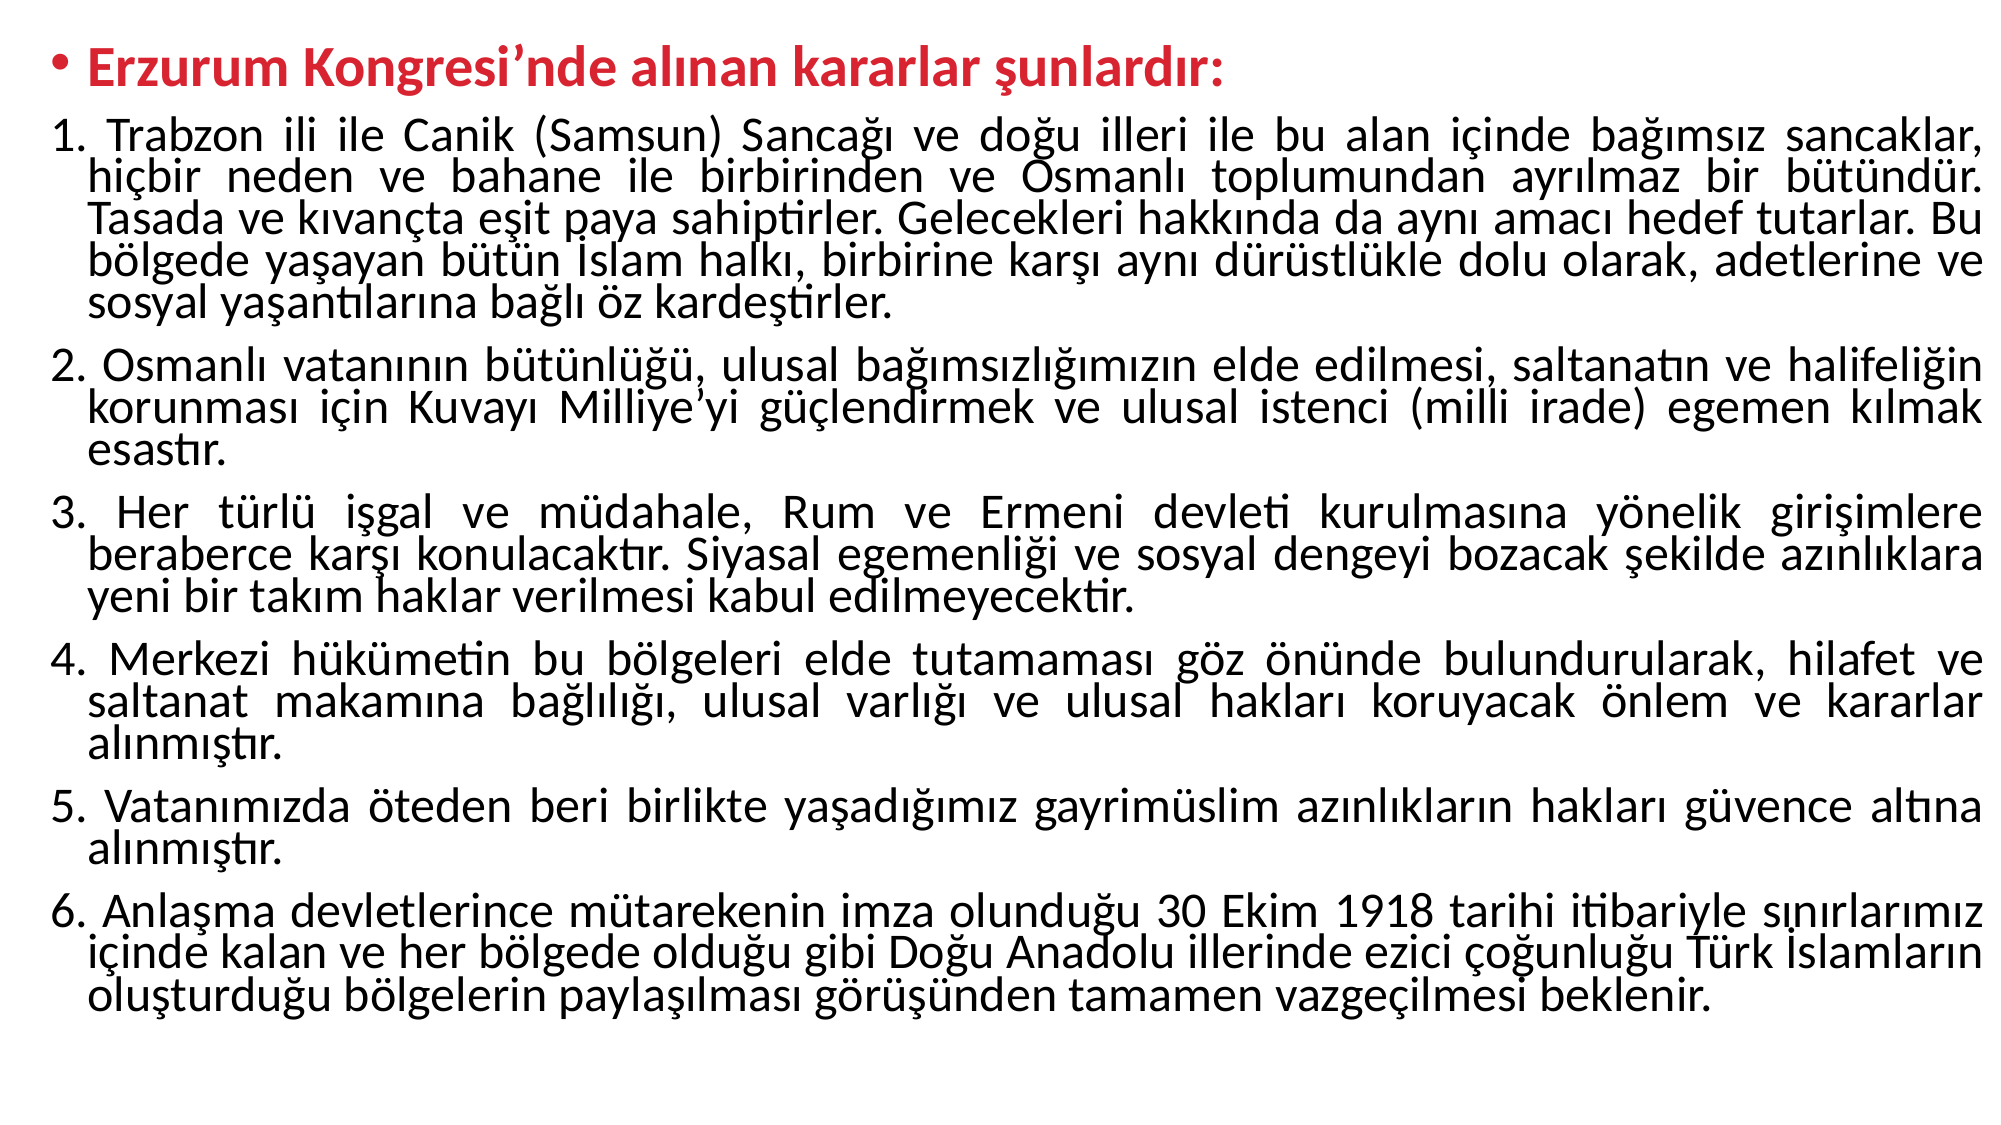

Erzurum Kongresi’nde alınan kararlar şunlardır:
1. Trabzon ili ile Canik (Samsun) Sancağı ve doğu illeri ile bu alan içinde bağımsız sancaklar, hiçbir neden ve bahane ile birbirinden ve Osmanlı toplumundan ayrılmaz bir bütündür. Tasada ve kıvançta eşit paya sahiptirler. Gelecekleri hakkında da aynı amacı hedef tutarlar. Bu bölgede yaşayan bütün İslam halkı, birbirine karşı aynı dürüstlükle dolu olarak, adetlerine ve sosyal yaşantılarına bağlı öz kardeştirler.
2. Osmanlı vatanının bütünlüğü, ulusal bağımsızlığımızın elde edilmesi, saltanatın ve halifeliğin korunması için Kuvayı Milliye’yi güçlendirmek ve ulusal istenci (milli irade) egemen kılmak esastır.
3. Her türlü işgal ve müdahale, Rum ve Ermeni devleti kurulmasına yönelik girişimlere beraberce karşı konulacaktır. Siyasal egemenliği ve sosyal dengeyi bozacak şekilde azınlıklara yeni bir takım haklar verilmesi kabul edilmeyecektir.
4. Merkezi hükümetin bu bölgeleri elde tutamaması göz önünde bulundurularak, hilafet ve saltanat makamına bağlılığı, ulusal varlığı ve ulusal hakları koruyacak önlem ve kararlar alınmıştır.
5. Vatanımızda öteden beri birlikte yaşadığımız gayrimüslim azınlıkların hakları güvence altına alınmıştır.
6. Anlaşma devletlerince mütarekenin imza olunduğu 30 Ekim 1918 tarihi itibariyle sınırlarımız içinde kalan ve her bölgede olduğu gibi Doğu Anadolu illerinde ezici çoğunluğu Türk İslamların oluşturduğu bölgelerin paylaşılması görüşünden tamamen vazgeçilmesi beklenir.